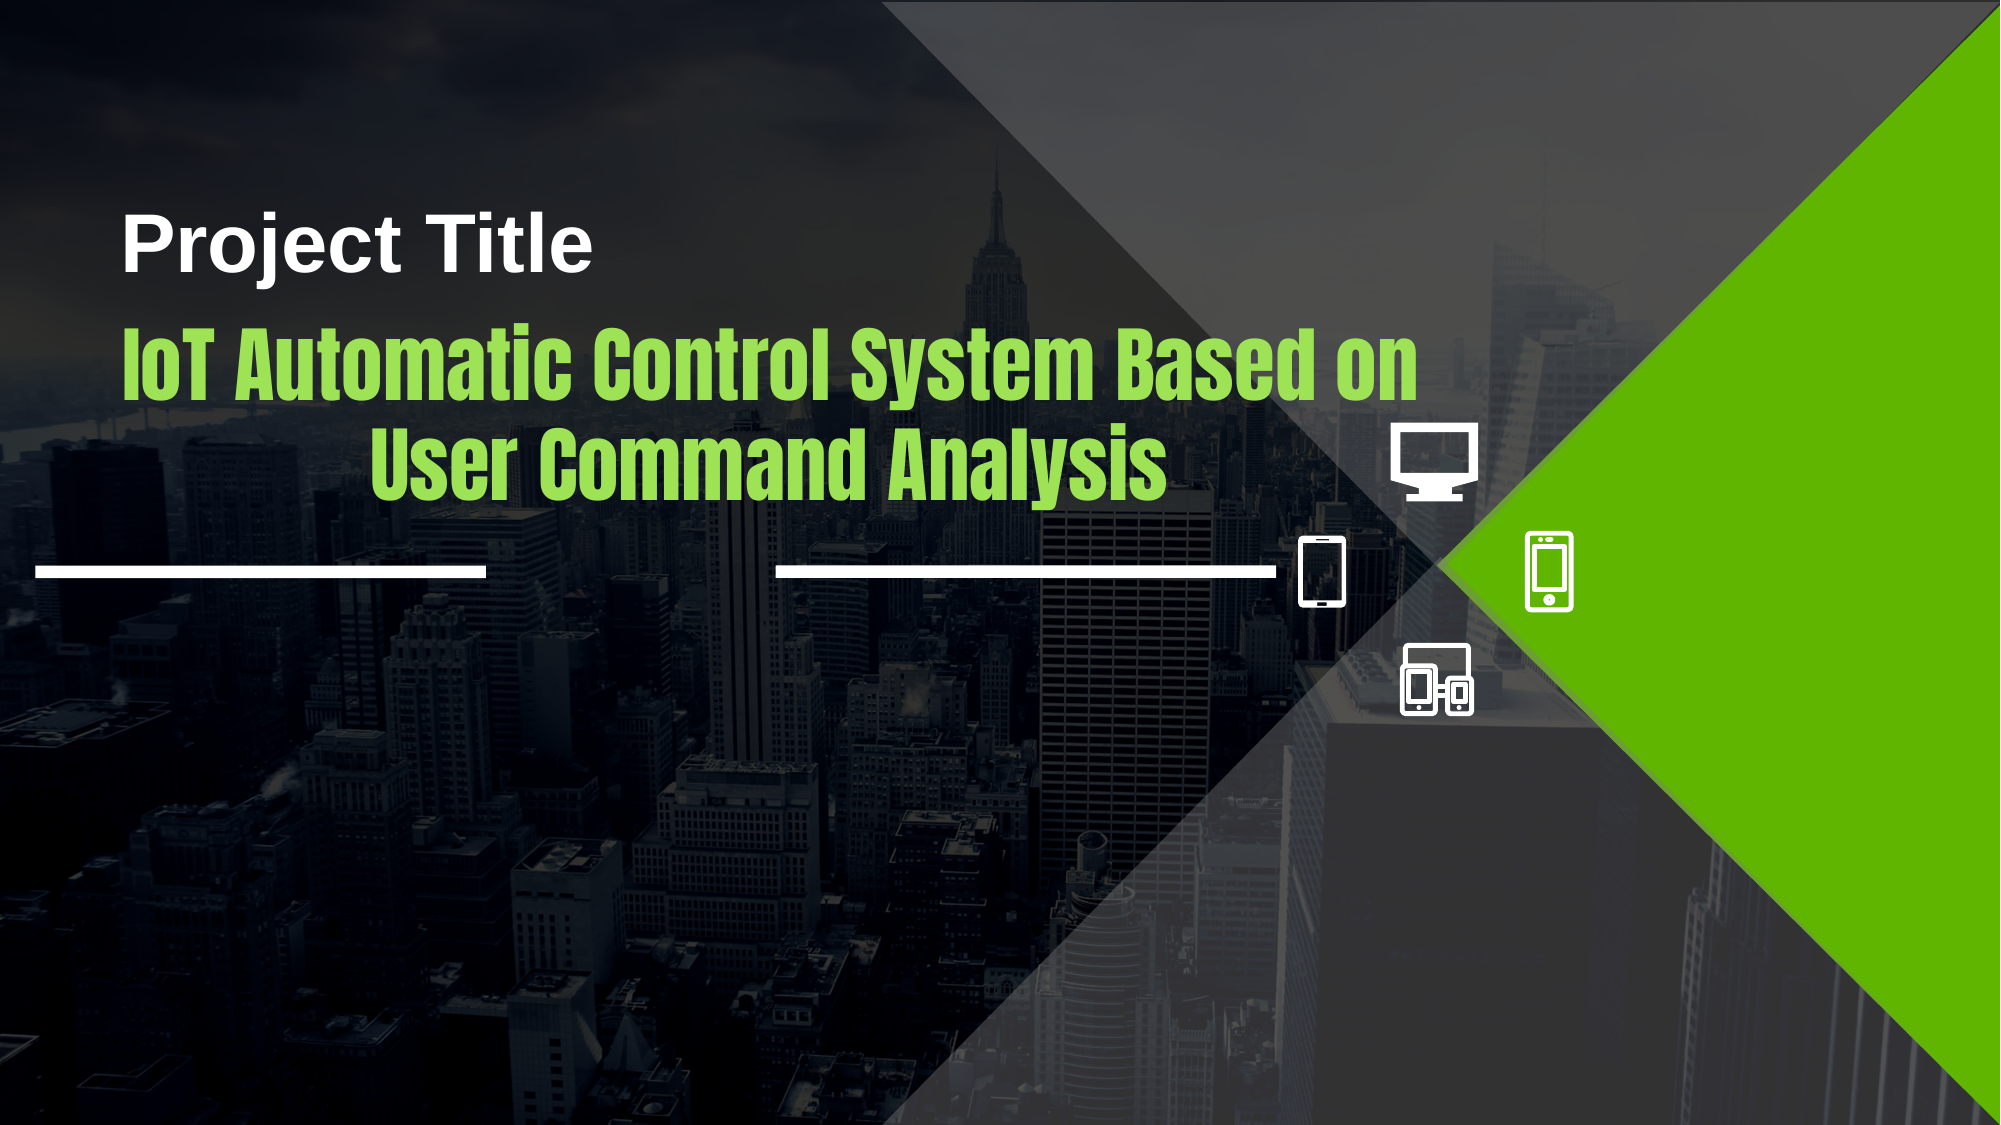

Project Title

IoT Automatic Control System Based on User Command Analysis